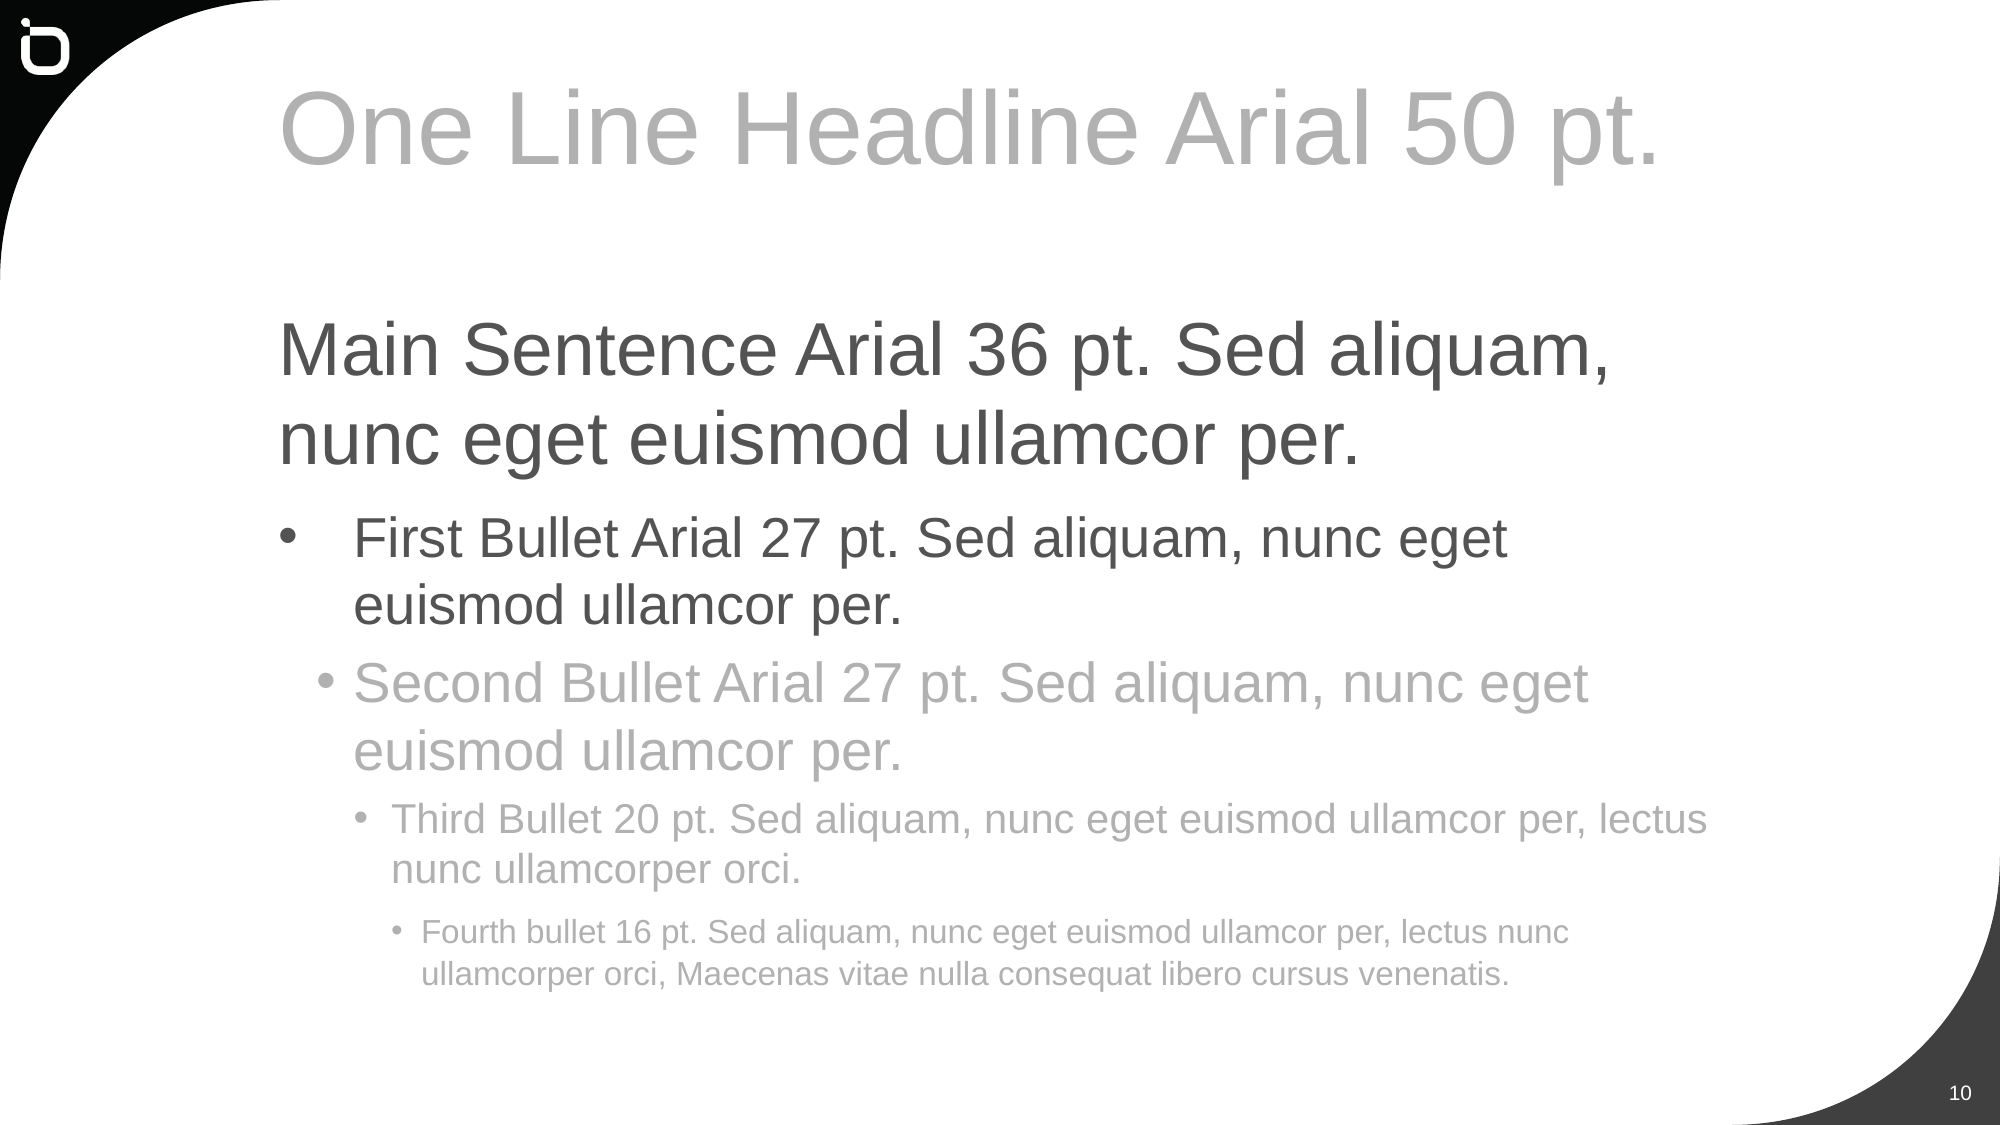

# One Line Headline Arial 50 pt.
Main Sentence Arial 36 pt. Sed aliquam, nunc eget euismod ullamcor per.
First Bullet Arial 27 pt. Sed aliquam, nunc eget euismod ullamcor per.
Second Bullet Arial 27 pt. Sed aliquam, nunc eget euismod ullamcor per.
Third Bullet 20 pt. Sed aliquam, nunc eget euismod ullamcor per, lectus nunc ullamcorper orci.
Fourth bullet 16 pt. Sed aliquam, nunc eget euismod ullamcor per, lectus nunc ullamcorper orci, Maecenas vitae nulla consequat libero cursus venenatis.

10